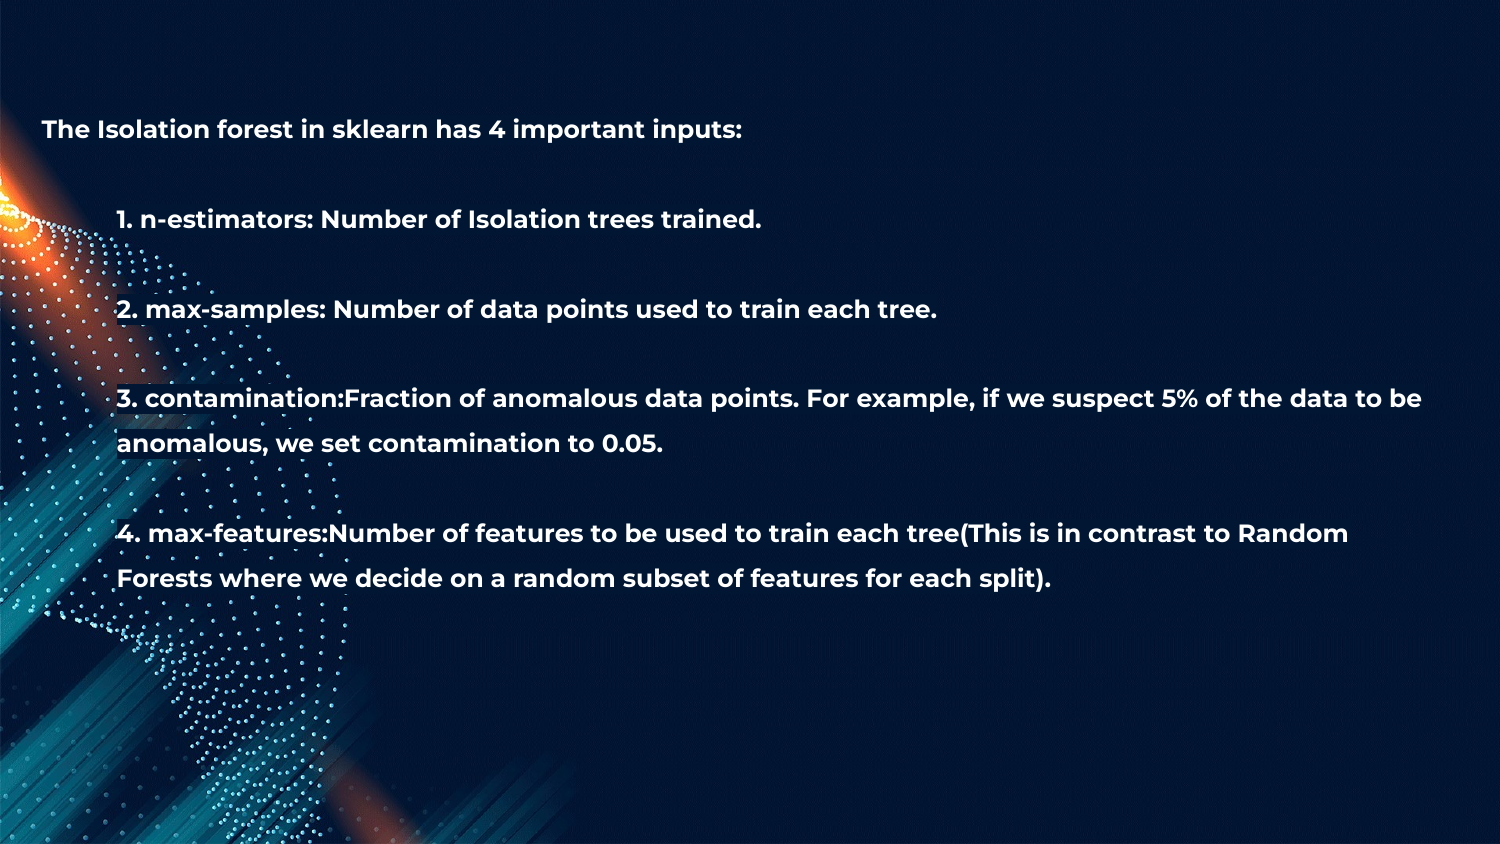

The Isolation forest in sklearn has 4 important inputs:

1. n-estimators: Number of Isolation trees trained.

2. max-samples: Number of data points used to train each tree.

3. contamination:Fraction of anomalous data points. For example, if we suspect 5% of the data to be anomalous, we set contamination to 0.05.

4. max-features:Number of features to be used to train each tree(This is in contrast to Random
Forests where we decide on a random subset of features for each split).